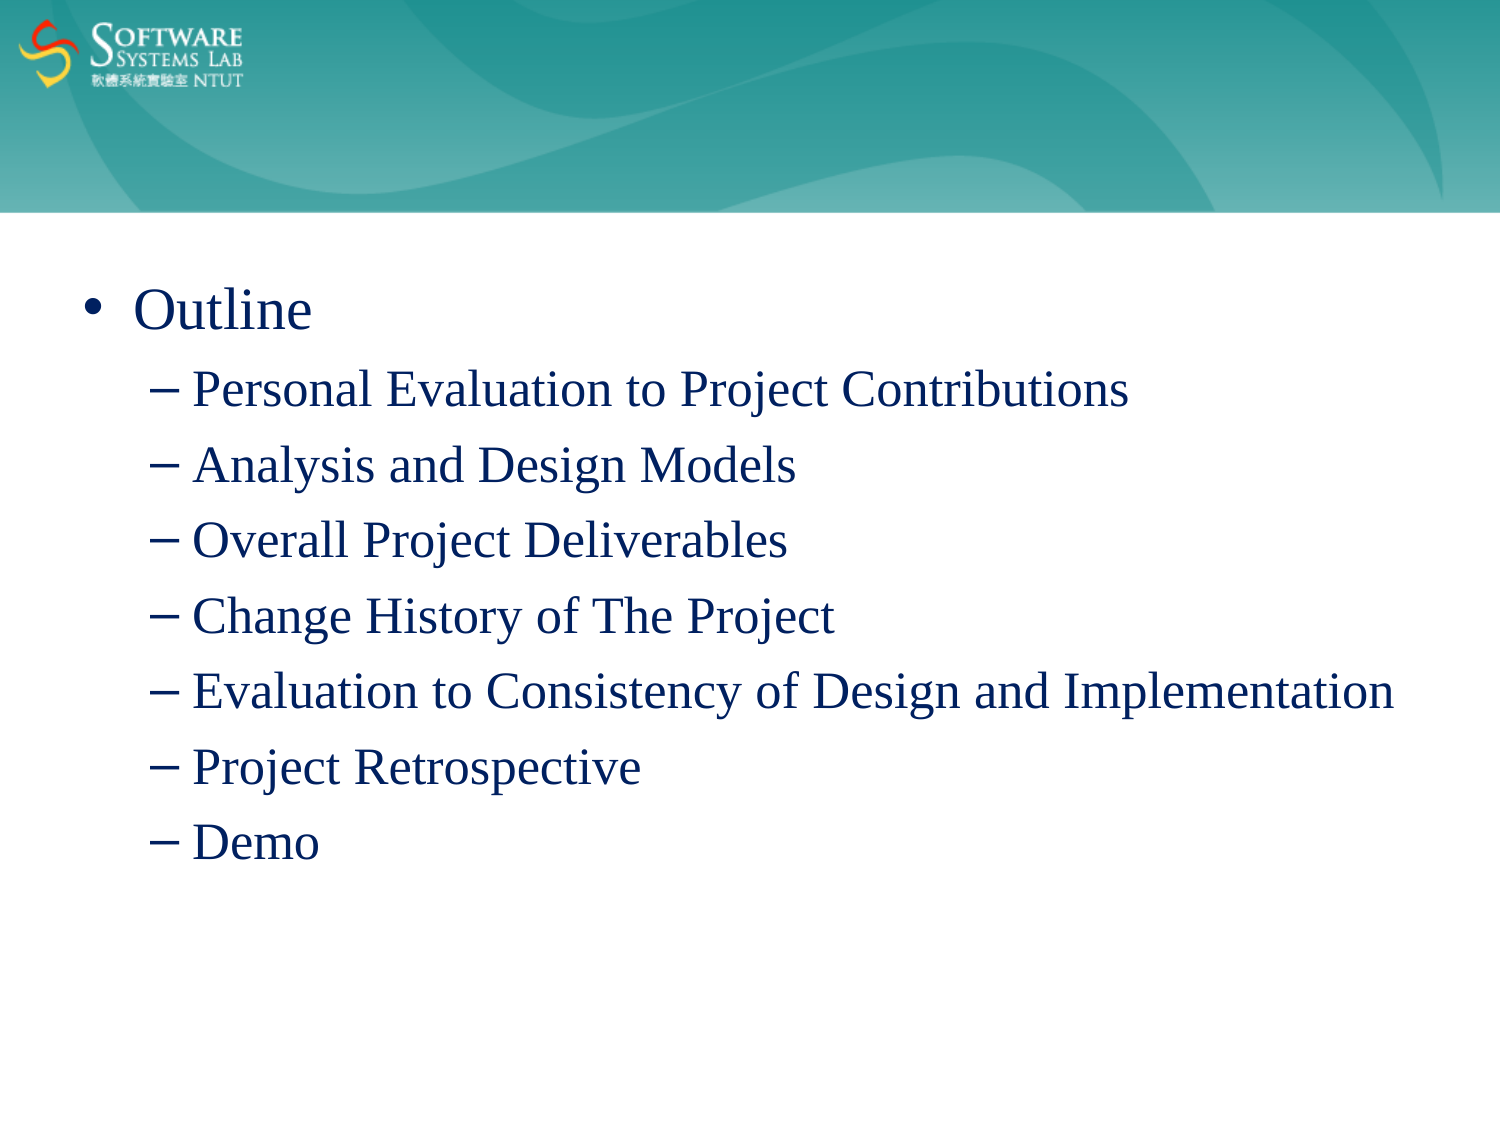

Outline
Personal Evaluation to Project Contributions
Analysis and Design Models
Overall Project Deliverables
Change History of The Project
Evaluation to Consistency of Design and Implementation
Project Retrospective
Demo